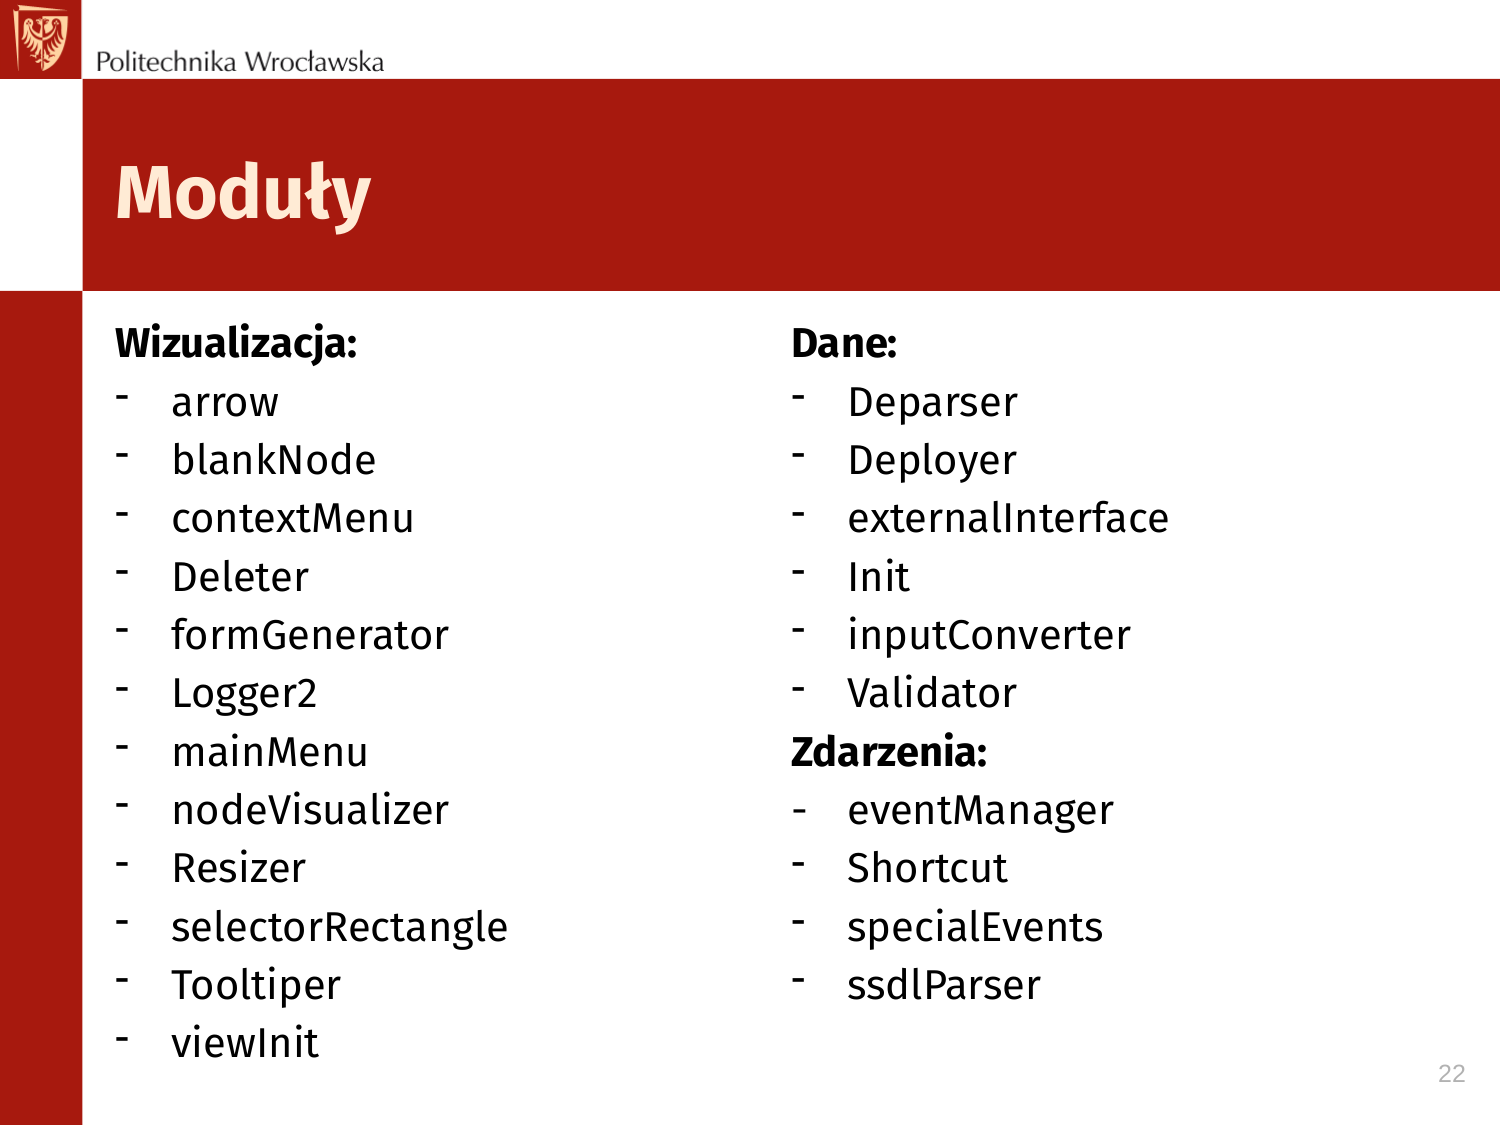

# Moduły
Wizualizacja:
arrow
blankNode
contextMenu
Deleter
formGenerator
Logger2
mainMenu
nodeVisualizer
Resizer
selectorRectangle
Tooltiper
viewInit
Dane:
Deparser
Deployer
externalInterface
Init
inputConverter
Validator
Zdarzenia:
- 	eventManager
Shortcut
specialEvents
ssdlParser
22